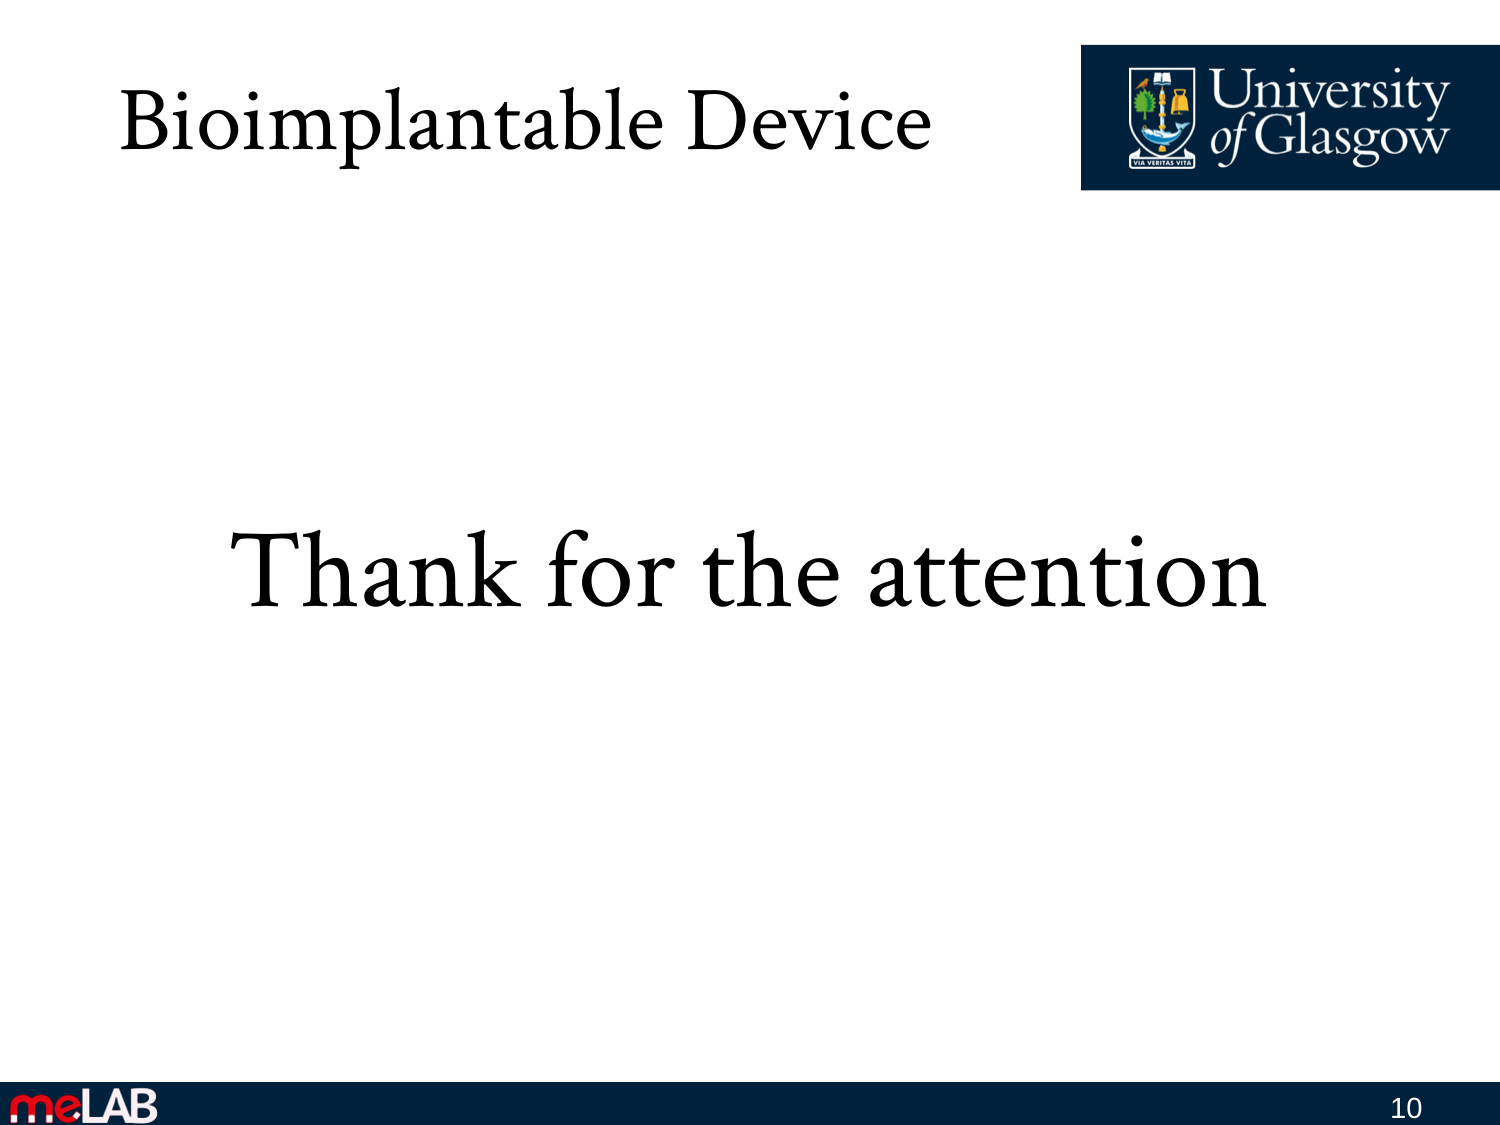

# Bioimplantable Device
Thank for the attention